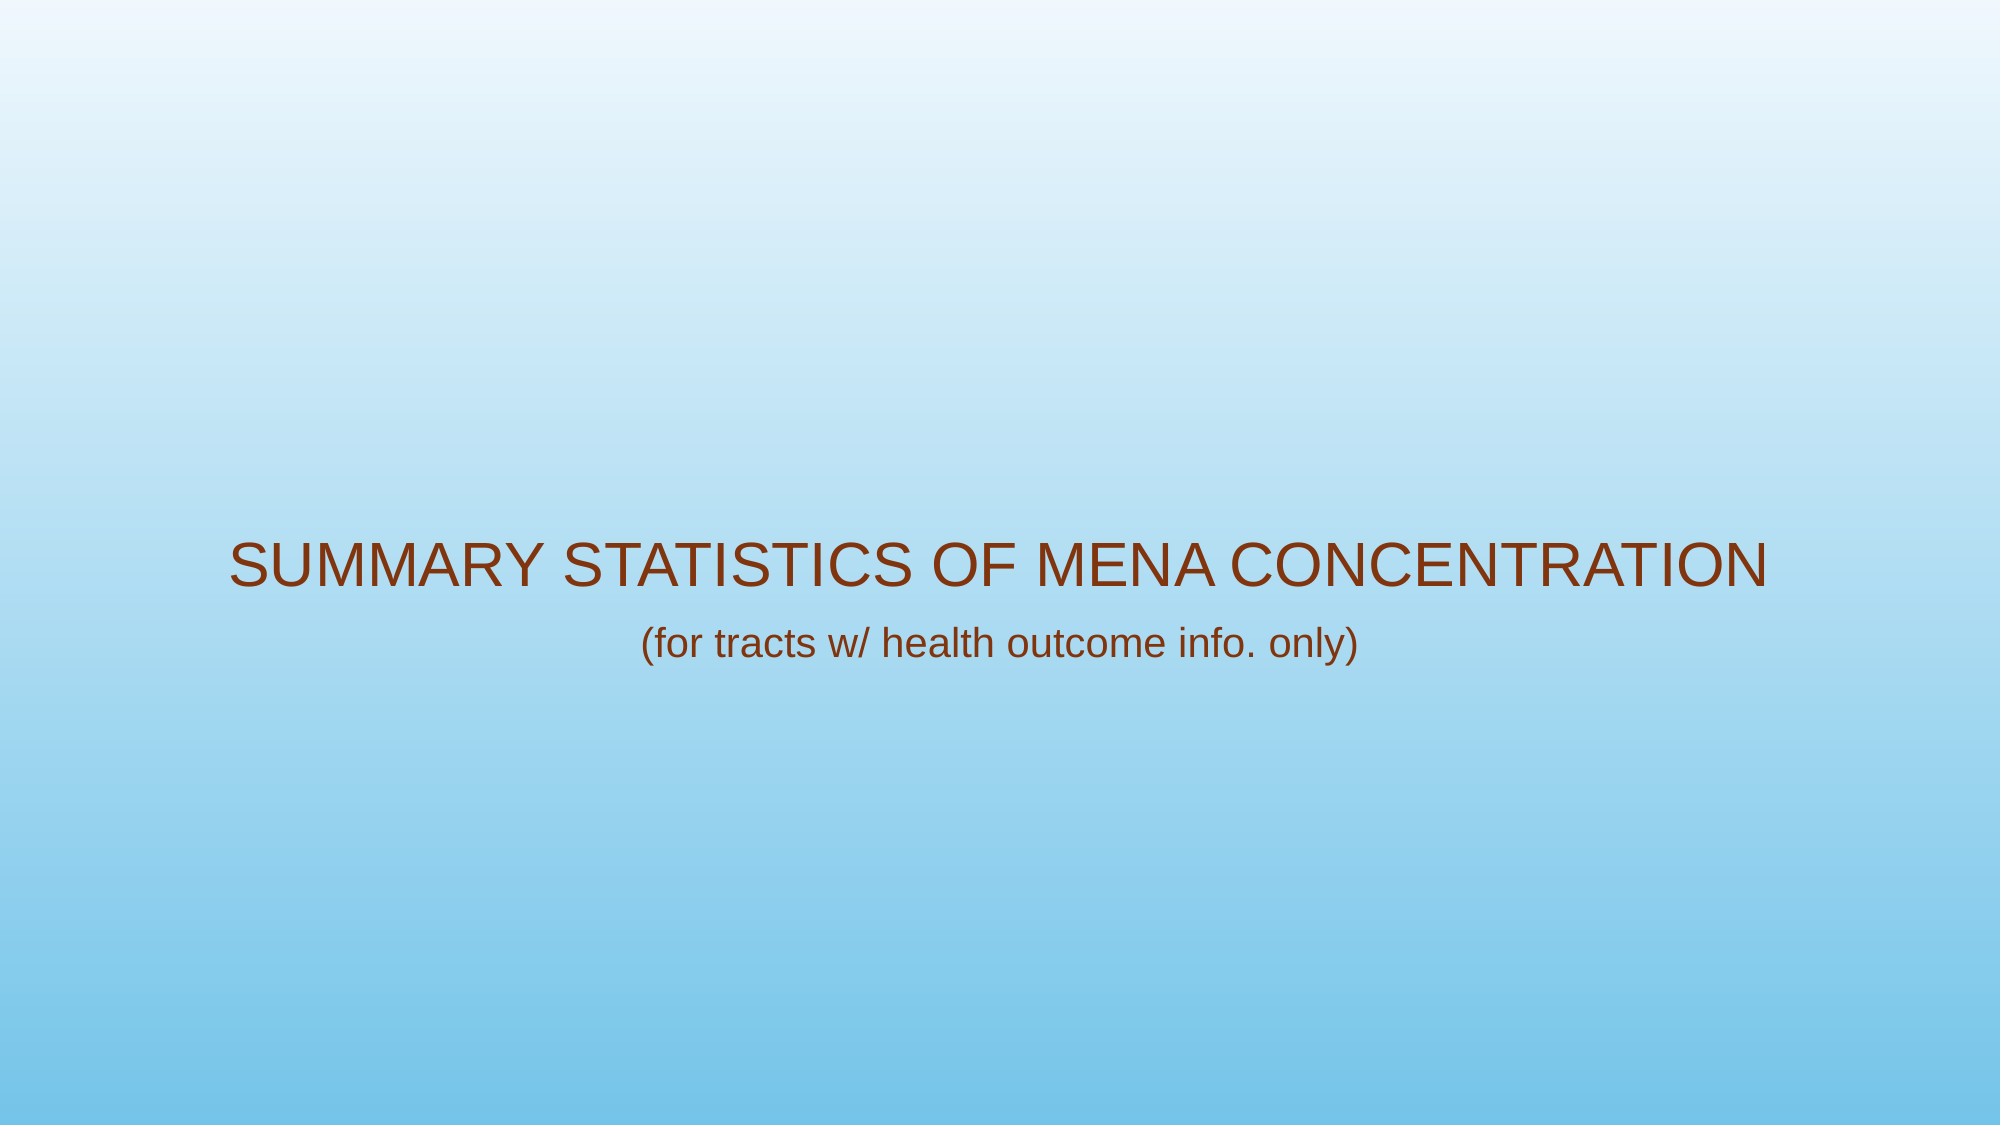

SUMMARY STATISTICS OF MENA CONCENTRATION
(for tracts w/ health outcome info. only)